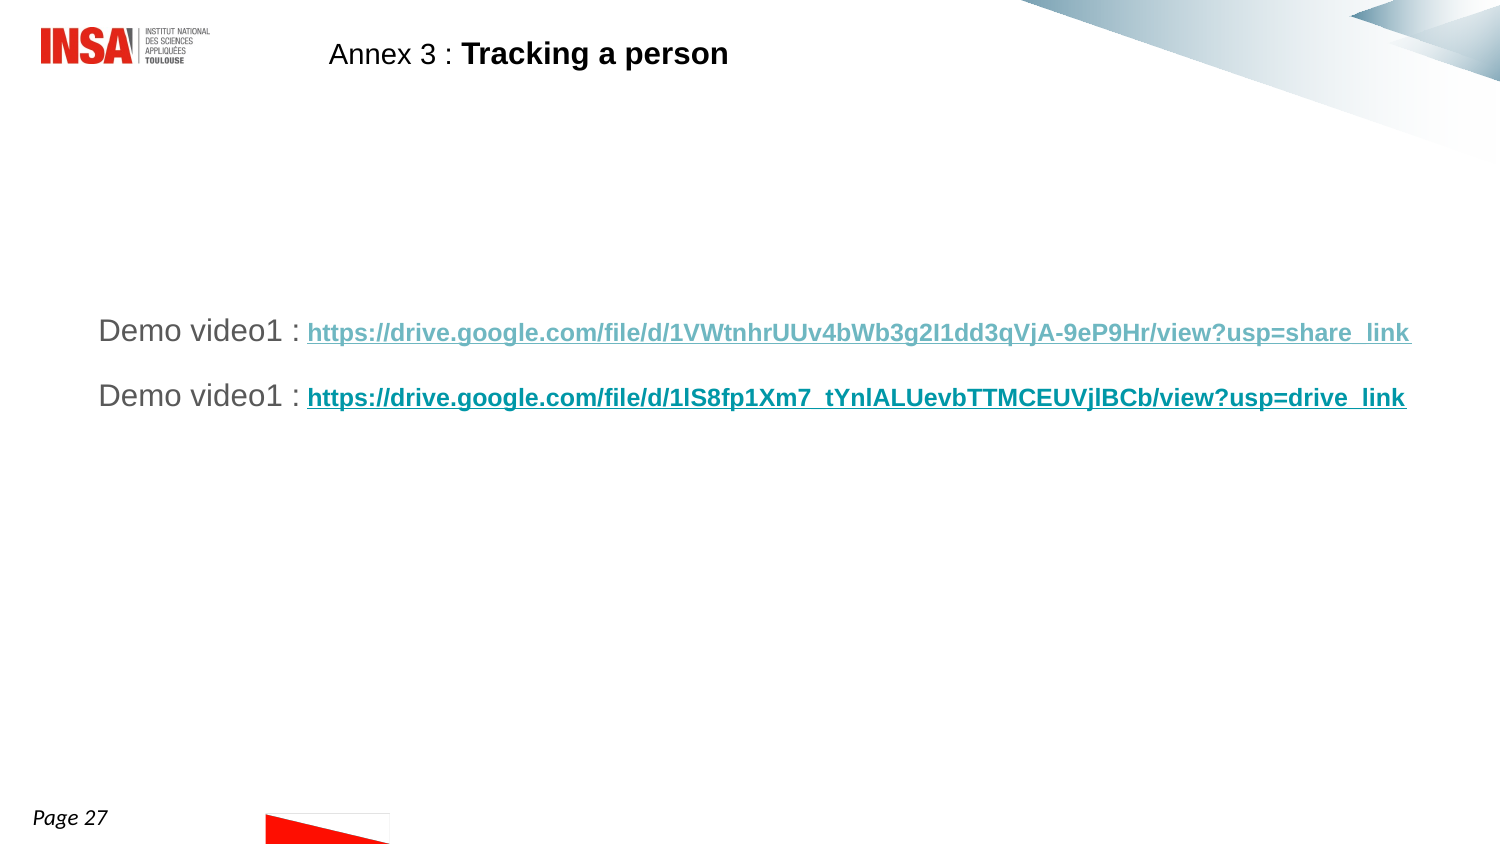

Annex 3 : Tracking a person

Demo video1 : https://drive.google.com/file/d/1VWtnhrUUv4bWb3g2I1dd3qVjA-9eP9Hr/view?usp=share_link

Demo video1 : https://drive.google.com/file/d/1lS8fp1Xm7_tYnlALUevbTTMCEUVjlBCb/view?usp=drive_link